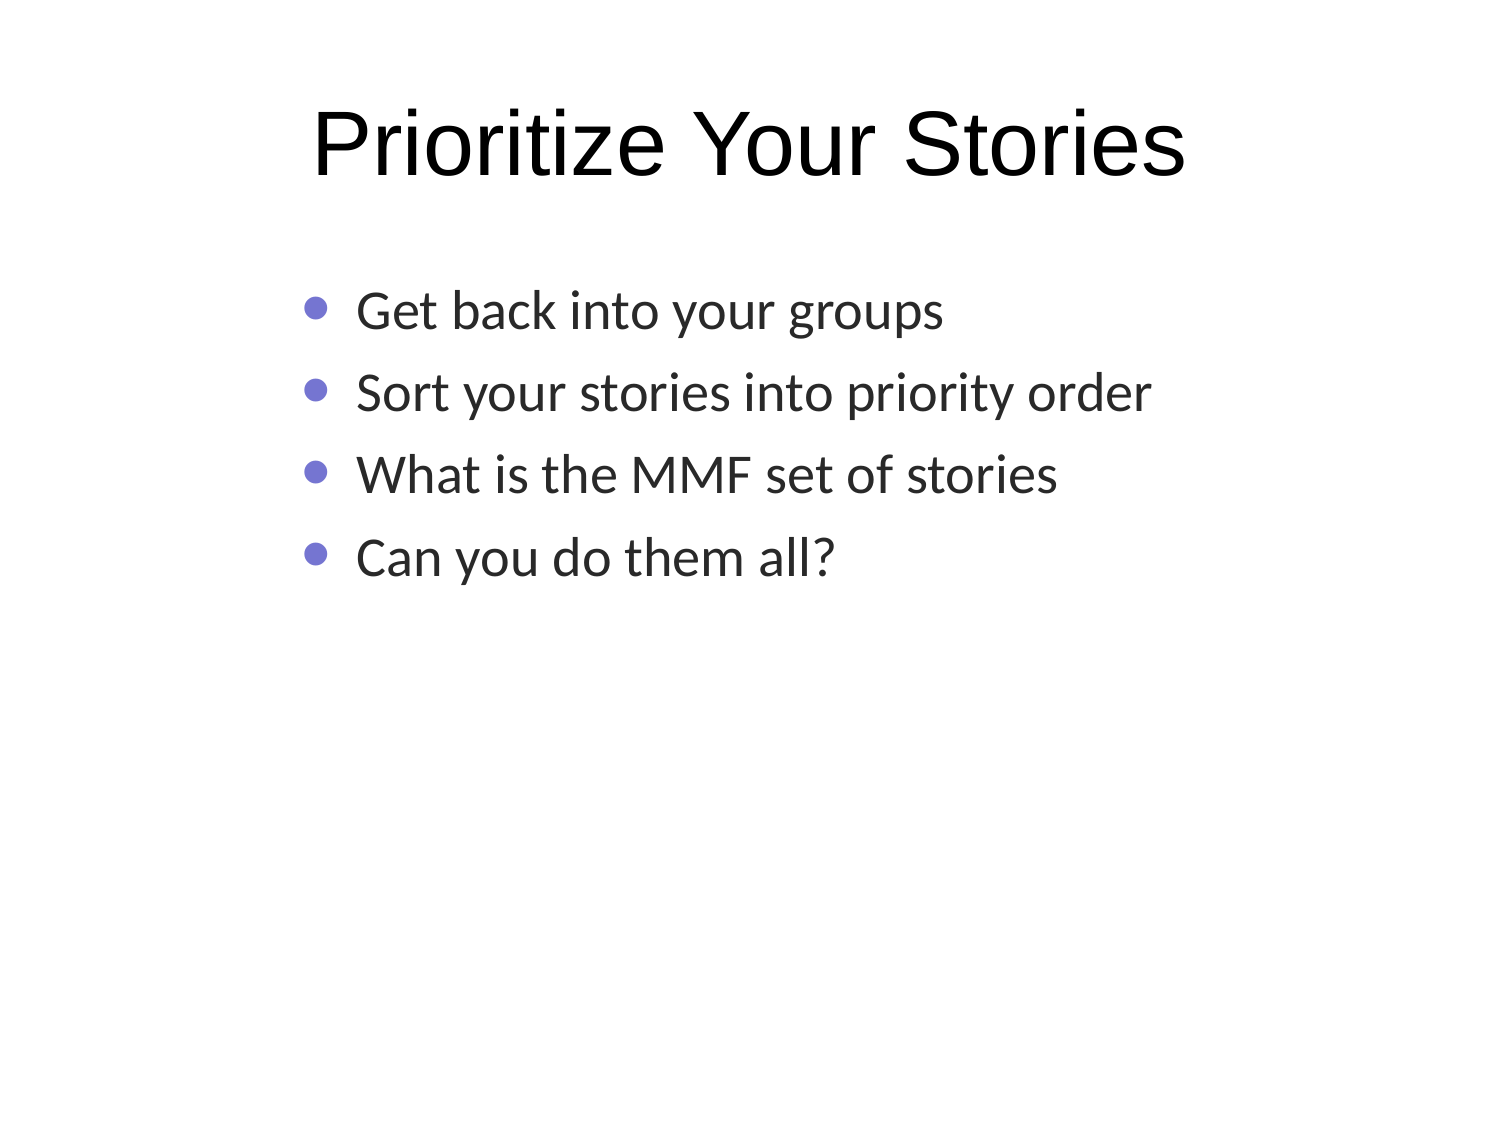

# Prioritize Your Stories

Get back into your groups
Sort your stories into priority order
What is the MMF set of stories
Can you do them all?